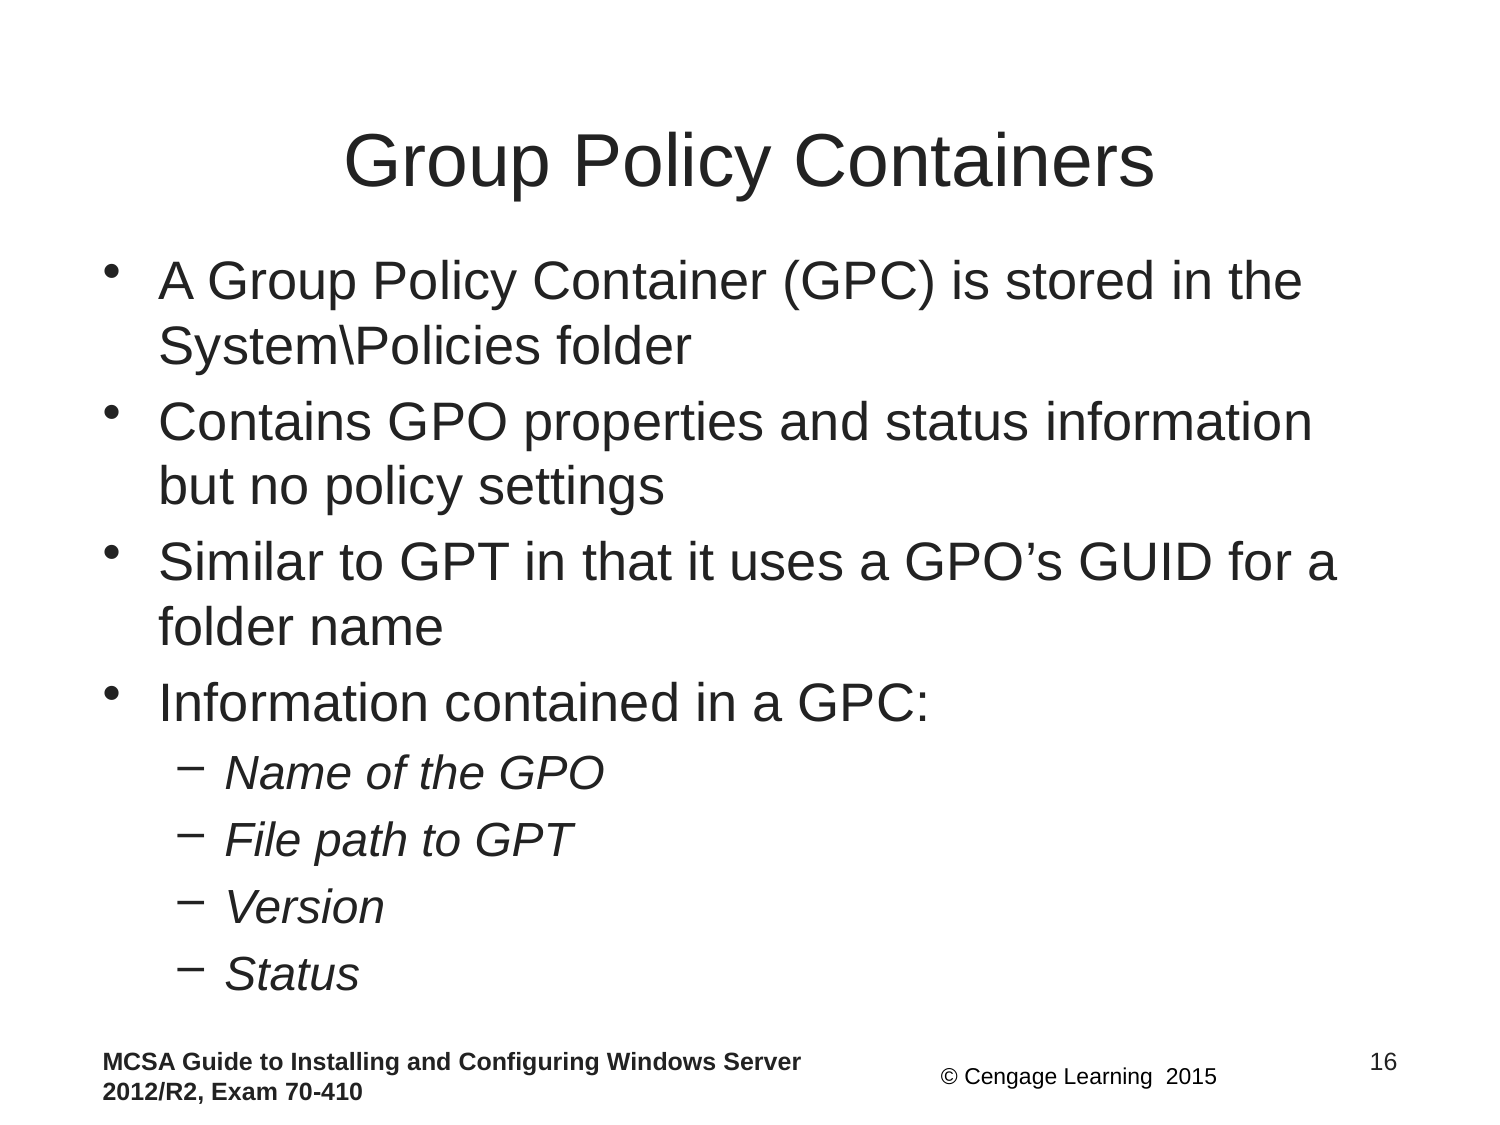

# Group Policy Containers
A Group Policy Container (GPC) is stored in the System\Policies folder
Contains GPO properties and status information but no policy settings
Similar to GPT in that it uses a GPO’s GUID for a folder name
Information contained in a GPC:
Name of the GPO
File path to GPT
Version
Status

MCSA Guide to Installing and Configuring Windows Server 2012/R2, Exam 70-410
16